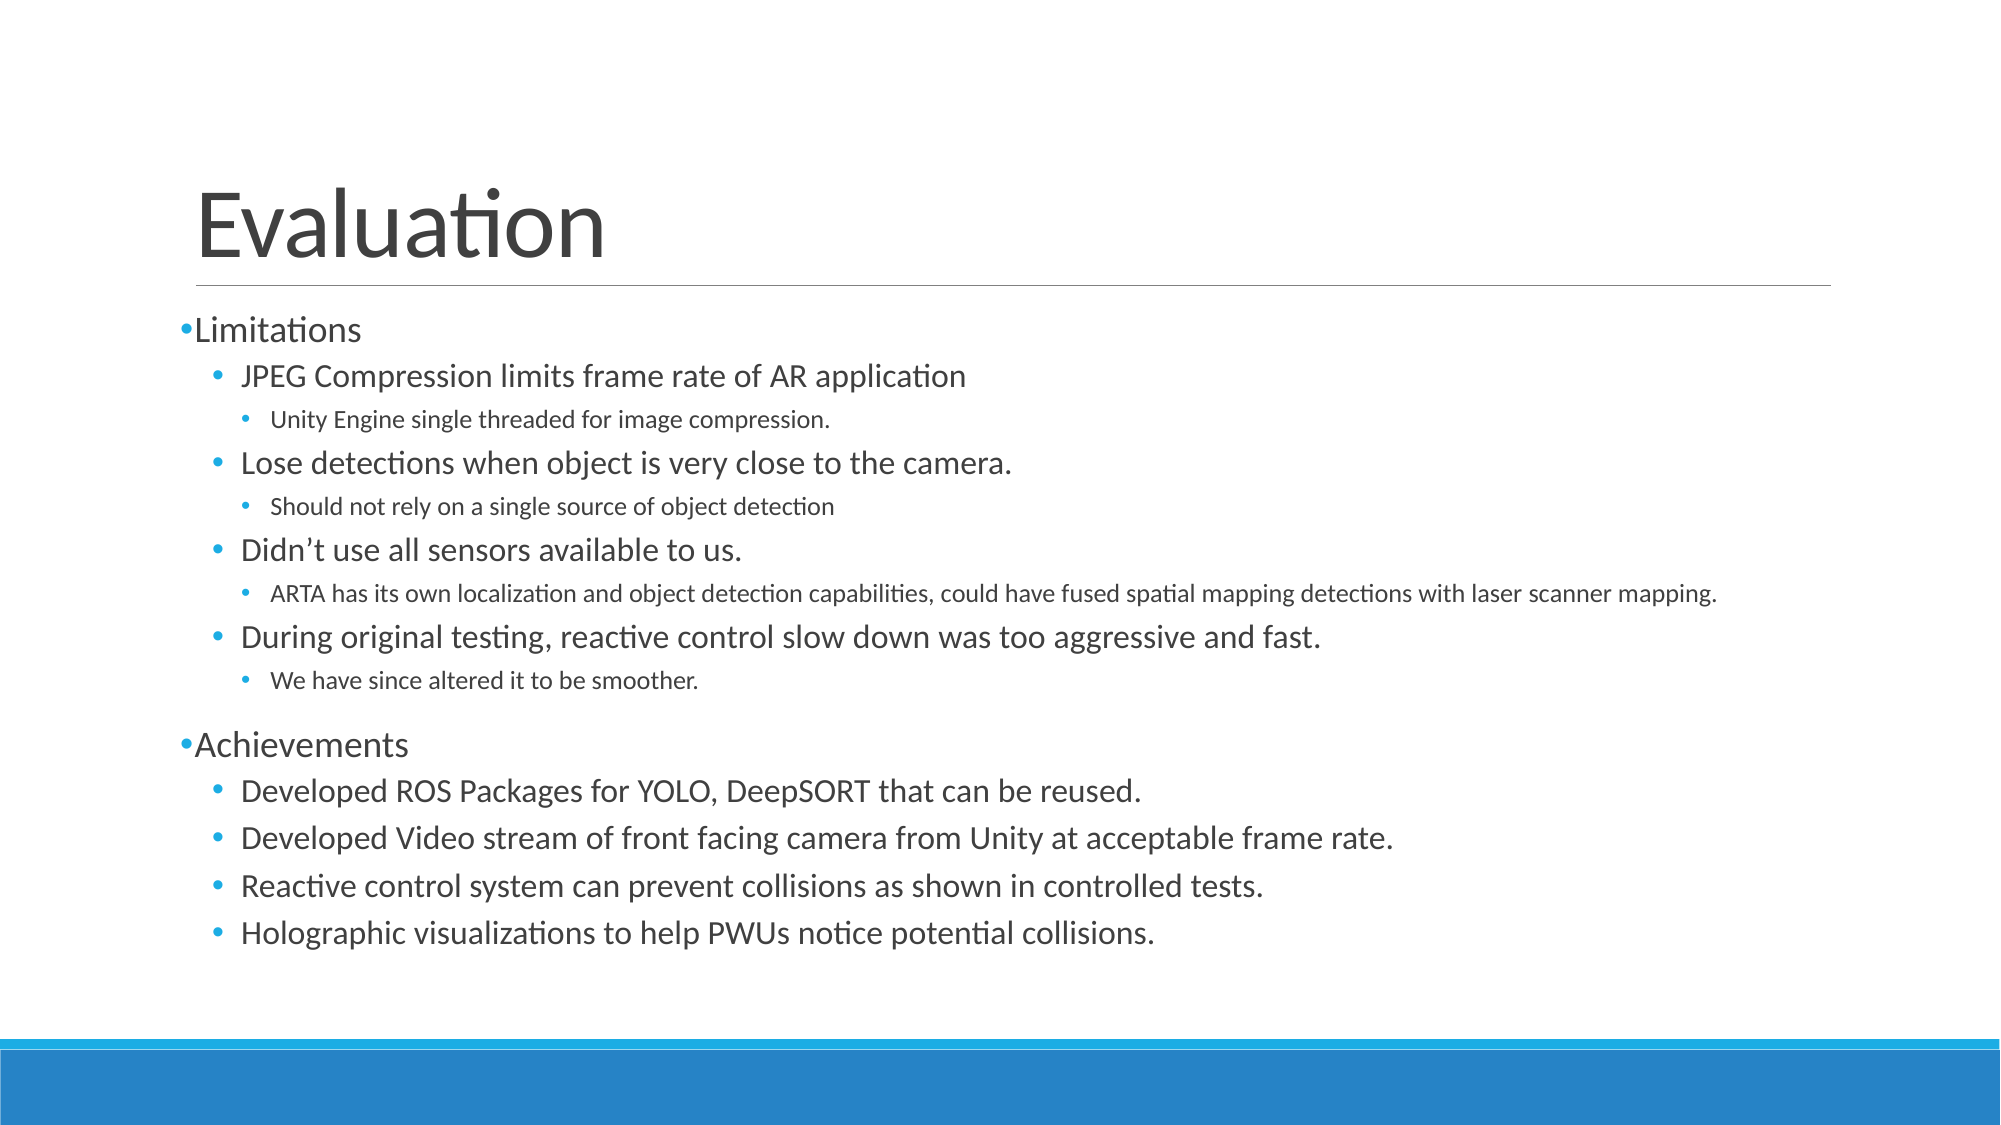

# Evaluation
Limitations
JPEG Compression limits frame rate of AR application
Unity Engine single threaded for image compression.
Lose detections when object is very close to the camera.
Should not rely on a single source of object detection
Didn’t use all sensors available to us.
ARTA has its own localization and object detection capabilities, could have fused spatial mapping detections with laser scanner mapping.
During original testing, reactive control slow down was too aggressive and fast.
We have since altered it to be smoother.
Achievements
Developed ROS Packages for YOLO, DeepSORT that can be reused.
Developed Video stream of front facing camera from Unity at acceptable frame rate.
Reactive control system can prevent collisions as shown in controlled tests.
Holographic visualizations to help PWUs notice potential collisions.